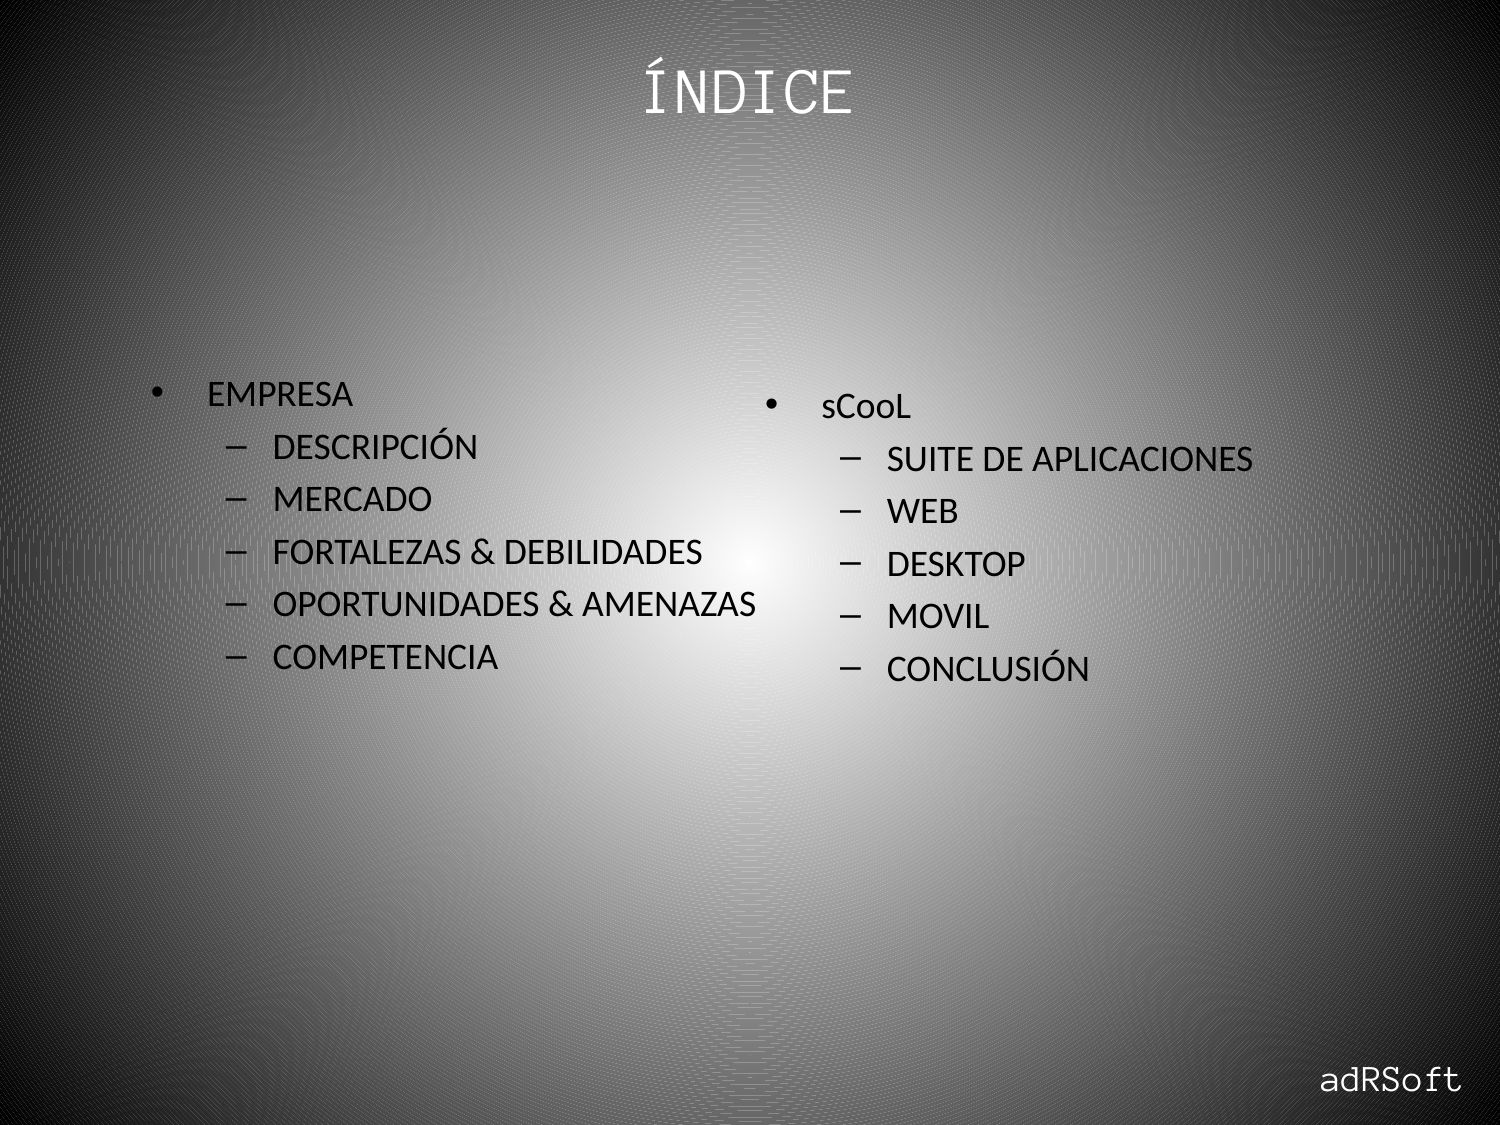

# ÍNDICE
EMPRESA
DESCRIPCIÓN
MERCADO
FORTALEZAS & DEBILIDADES
OPORTUNIDADES & AMENAZAS
COMPETENCIA
sCooL
SUITE DE APLICACIONES
WEB
DESKTOP
MOVIL
CONCLUSIÓN
adRSoft